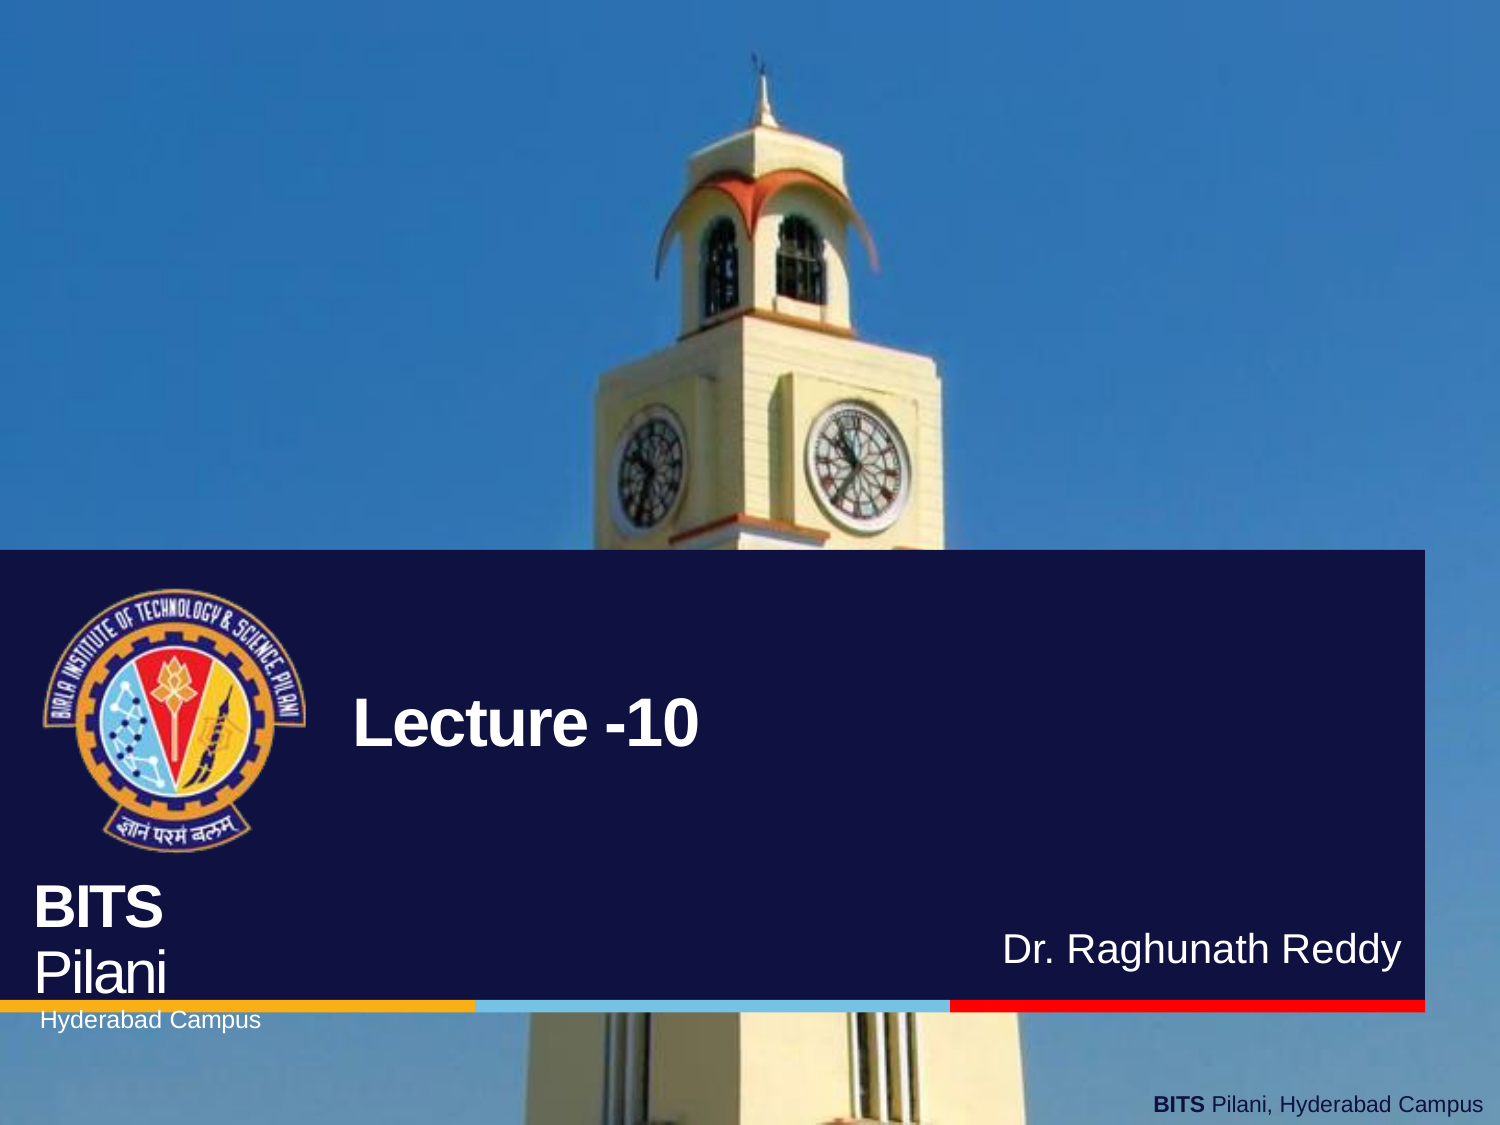

# Lecture -10
BITS Pilani
Hyderabad Campus
Dr. Raghunath Reddy
BITS Pilani, Hyderabad Campus